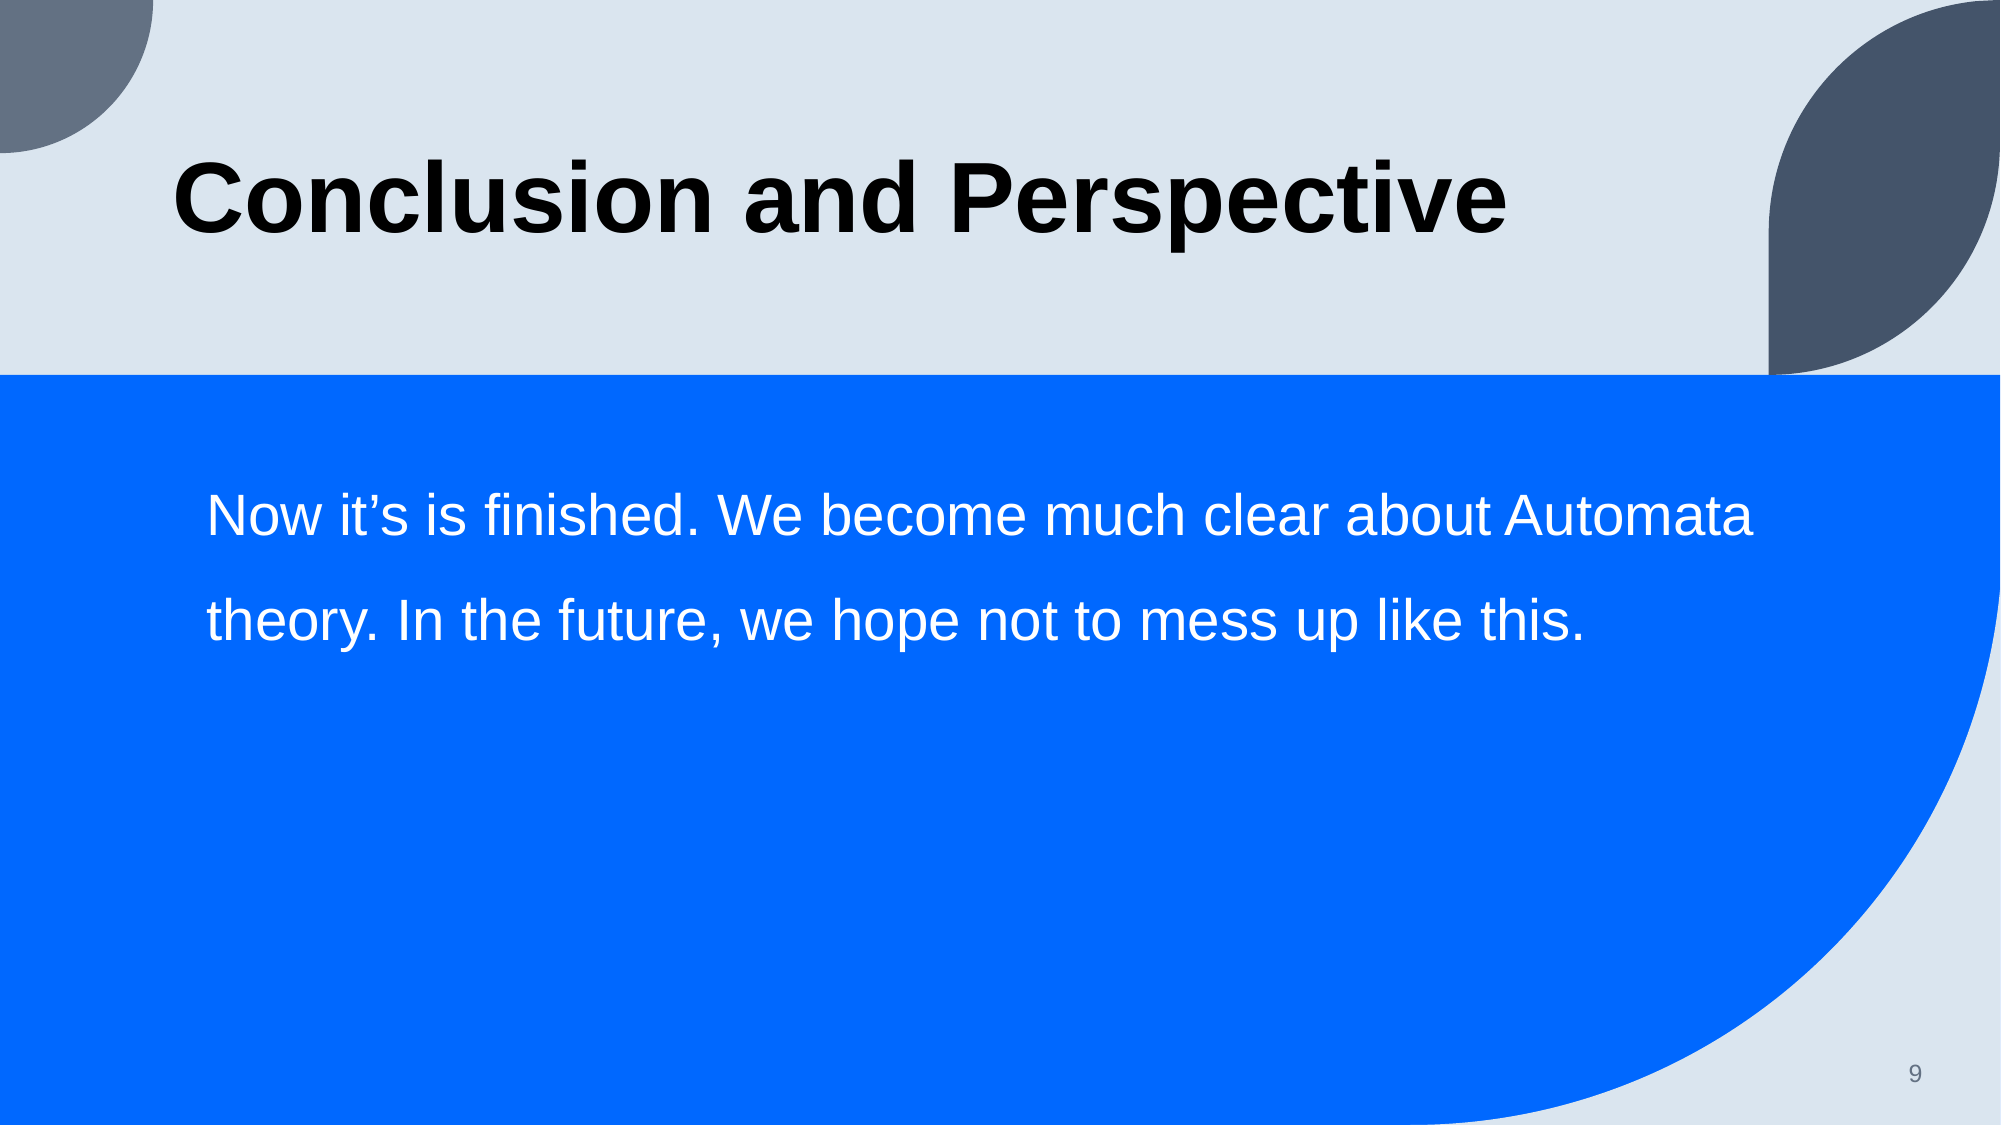

# Conclusion and Perspective
Now it’s is finished. We become much clear about Automata theory. In the future, we hope not to mess up like this.
9